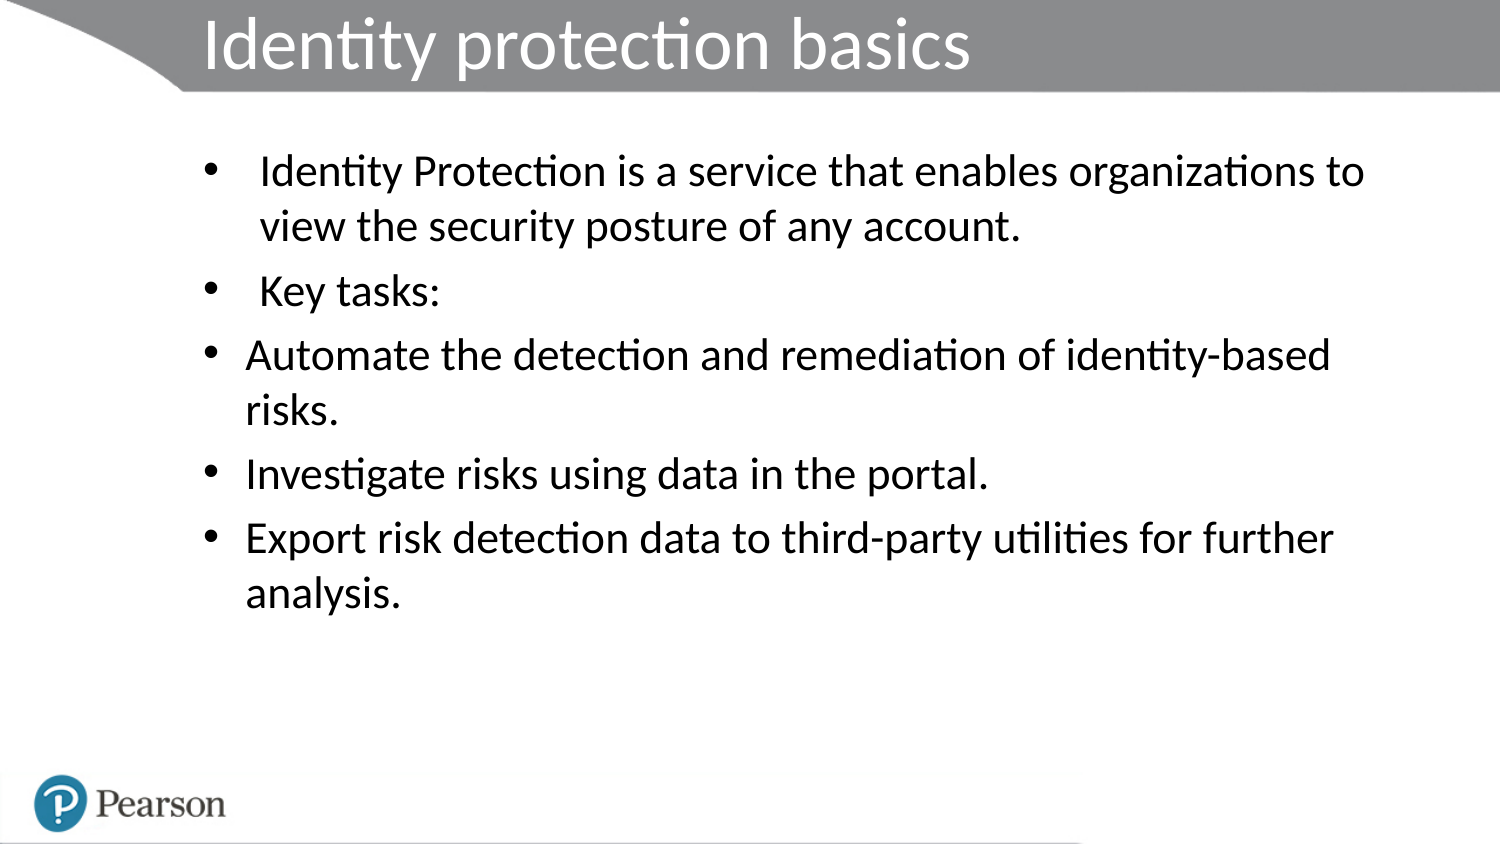

# Identity protection basics
Identity Protection is a service that enables organizations to view the security posture of any account.
Key tasks:
Automate the detection and remediation of identity-based risks.
Investigate risks using data in the portal.
Export risk detection data to third-party utilities for further analysis.